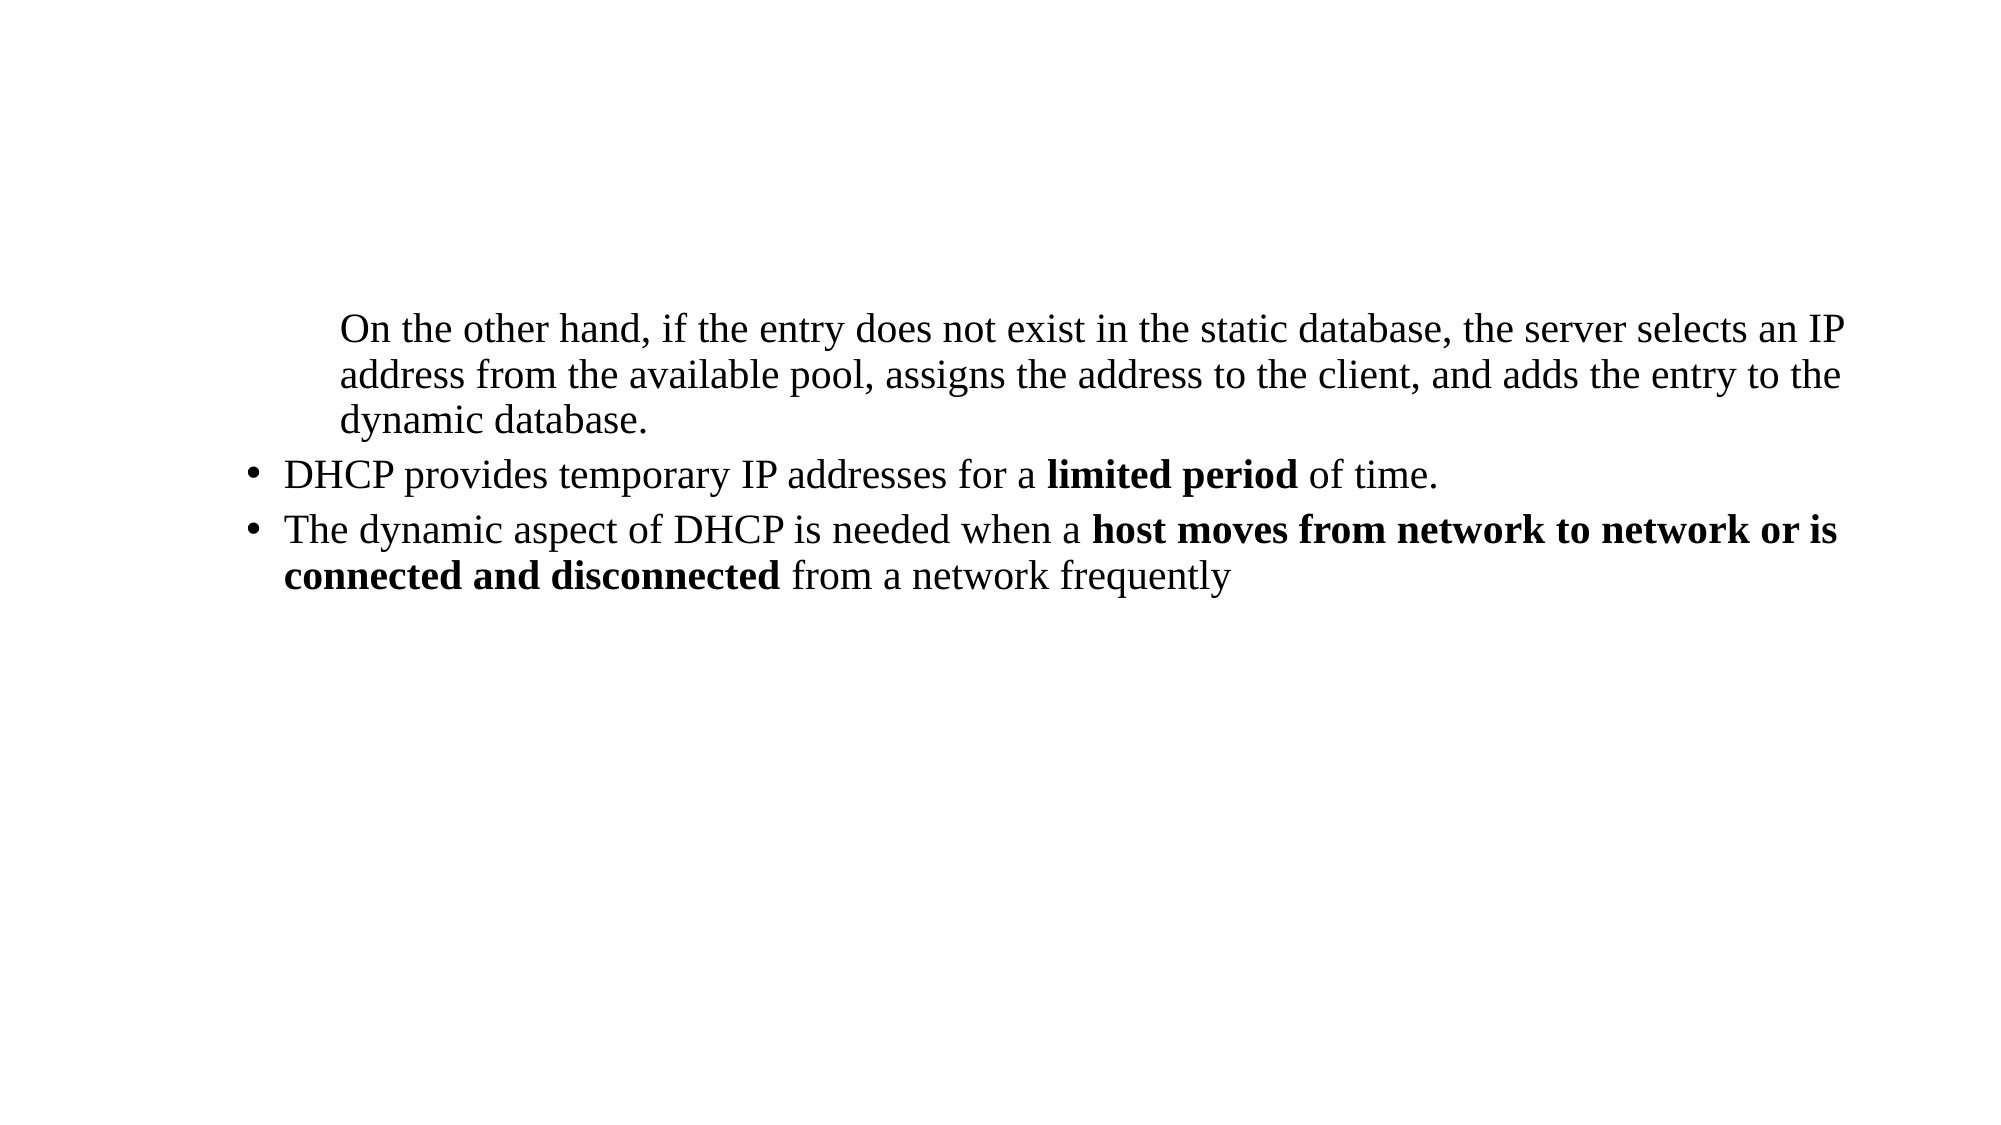

On the other hand, if the entry does not exist in the static database, the server selects an IP address from the available pool, assigns the address to the client, and adds the entry to the dynamic database.
DHCP provides temporary IP addresses for a limited period of time.
The dynamic aspect of DHCP is needed when a host moves from network to network or is connected and disconnected from a network frequently